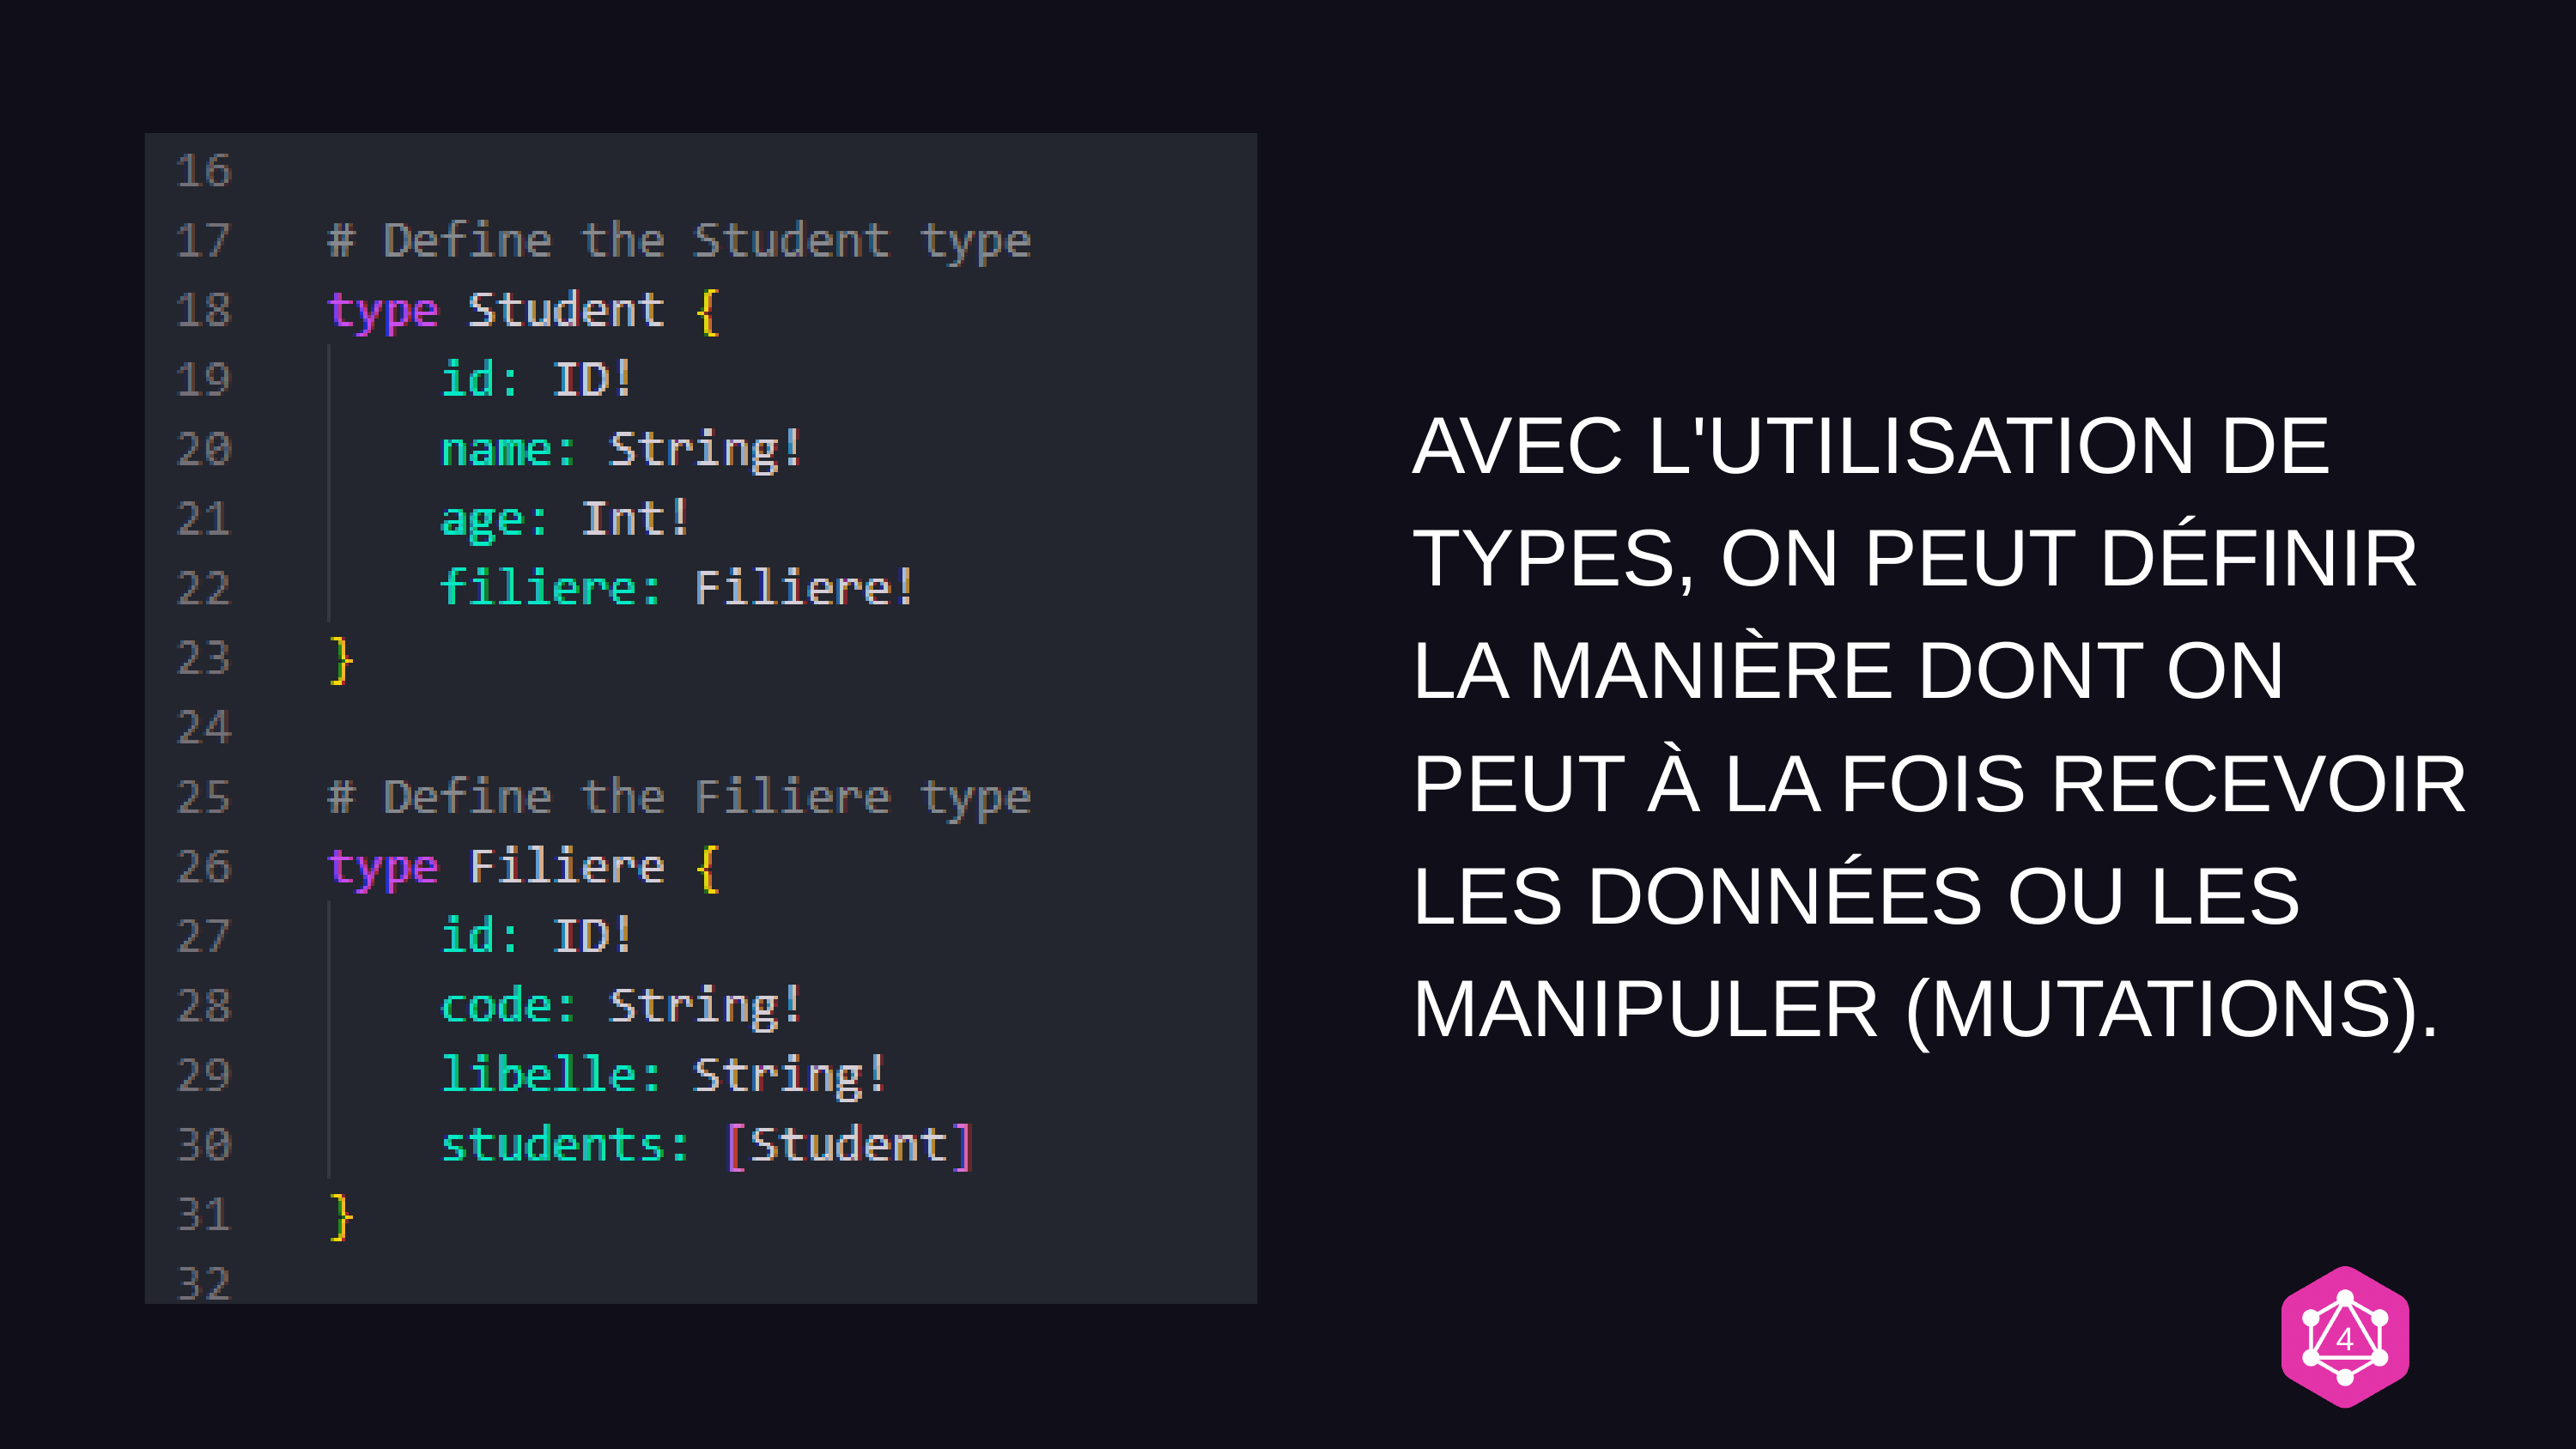

AVEC L'UTILISATION DE TYPES, ON PEUT DÉFINIR LA MANIÈRE DONT ON PEUT À LA FOIS RECEVOIR LES DONNÉES OU LES MANIPULER (MUTATIONS).

4